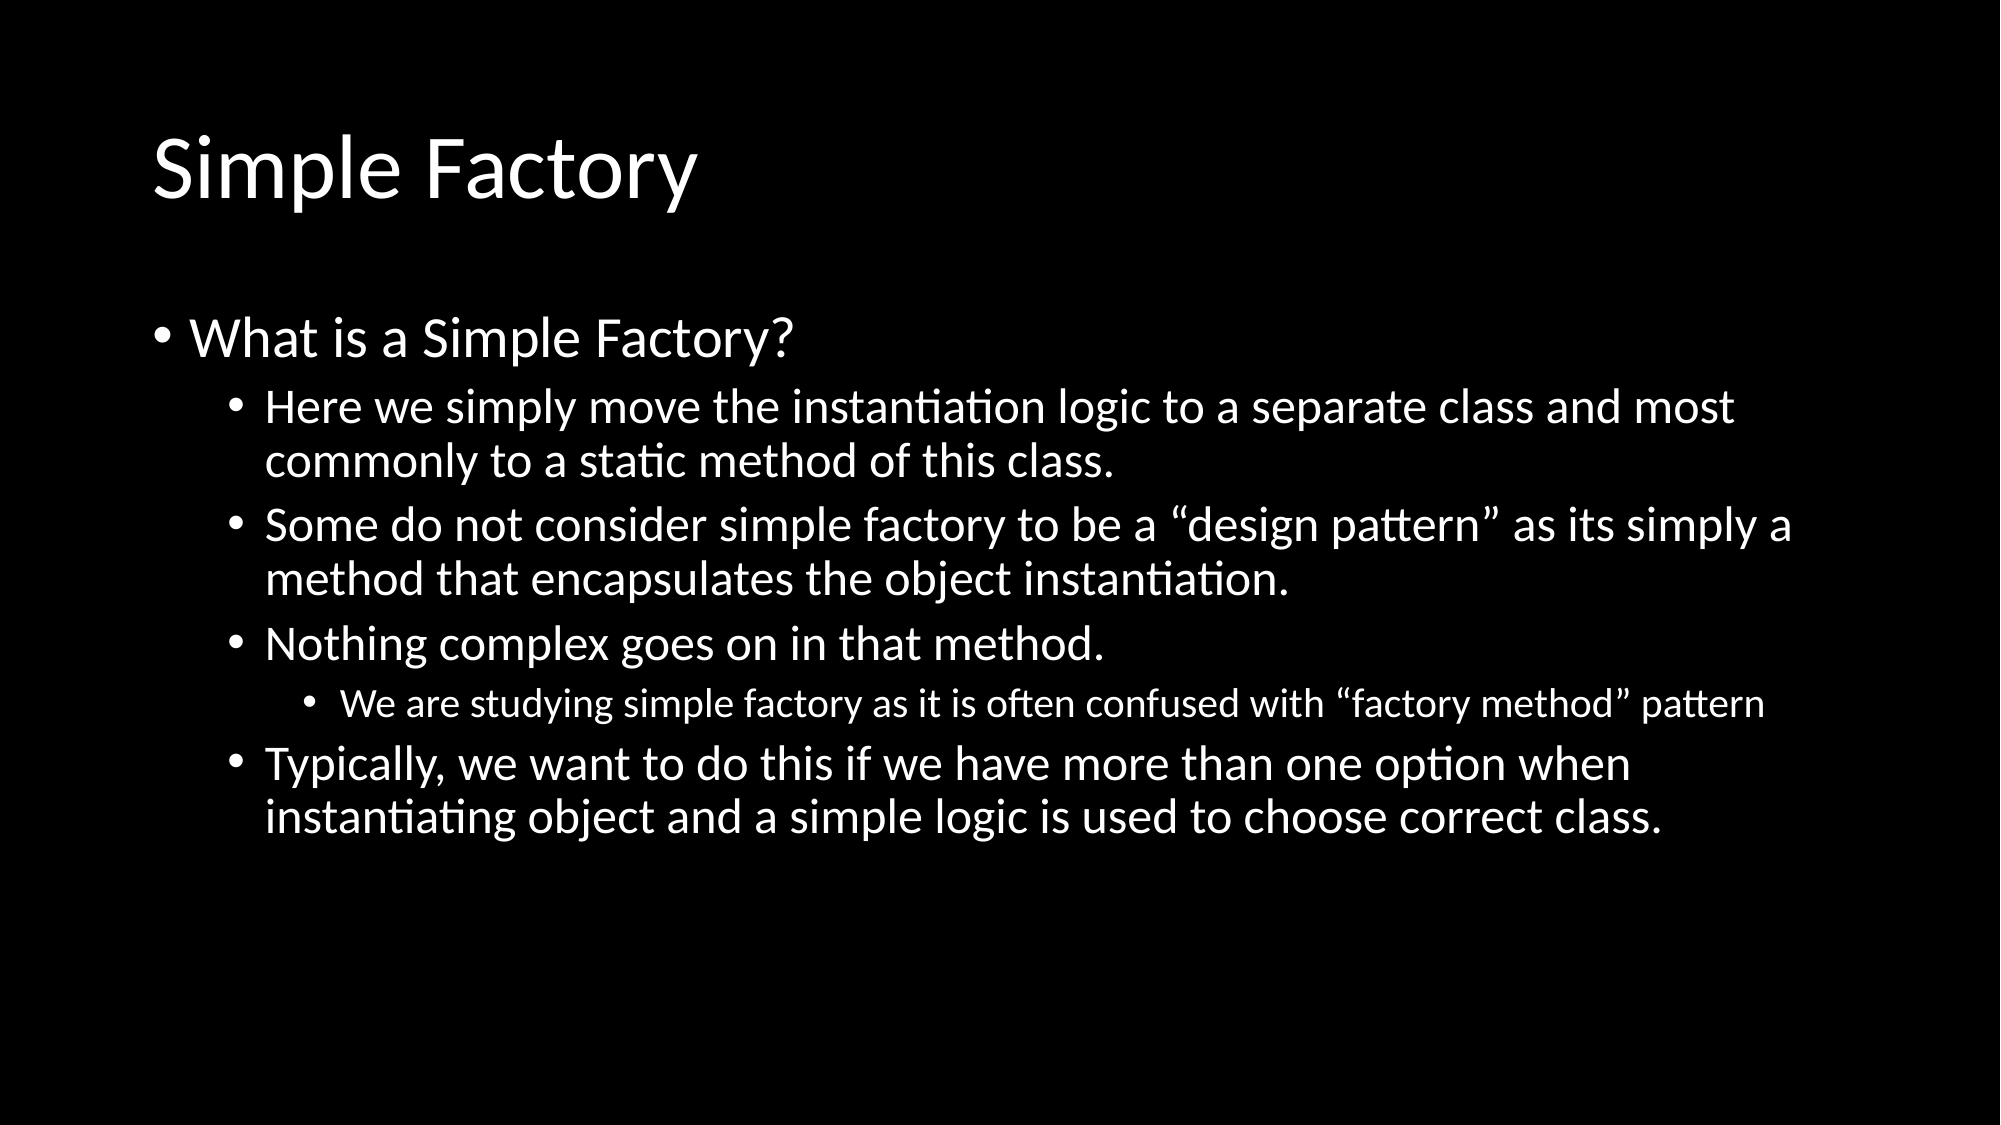

# Simple Factory
What is a Simple Factory?
Here we simply move the instantiation logic to a separate class and most commonly to a static method of this class.
Some do not consider simple factory to be a “design pattern” as its simply a method that encapsulates the object instantiation.
Nothing complex goes on in that method.
We are studying simple factory as it is often confused with “factory method” pattern
Typically, we want to do this if we have more than one option when instantiating object and a simple logic is used to choose correct class.